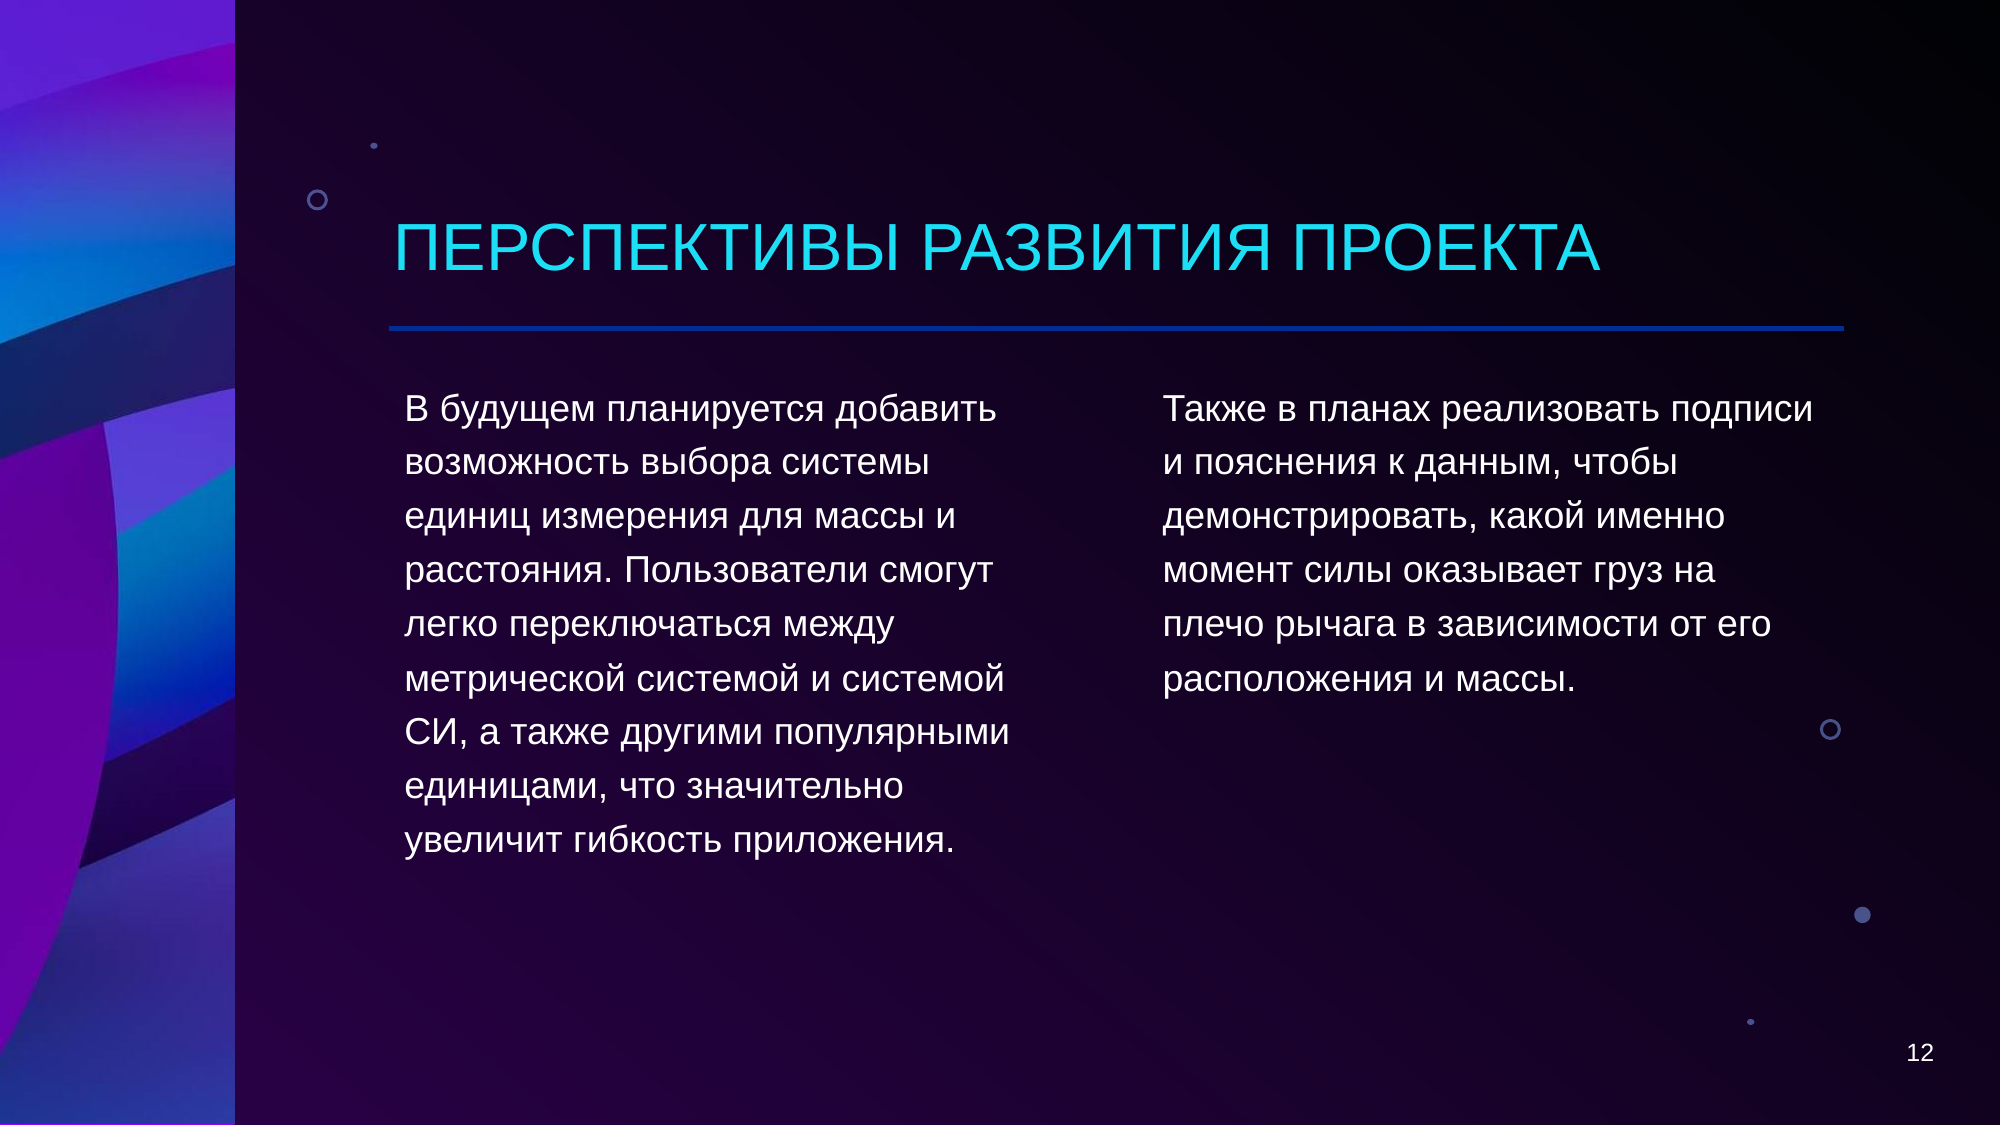

# Перспективы развития проекта
В будущем планируется добавить возможность выбора системы единиц измерения для массы и расстояния. Пользователи смогут легко переключаться между метрической системой и системой СИ, а также другими популярными единицами, что значительно увеличит гибкость приложения.
Также в планах реализовать подписи и пояснения к данным, чтобы демонстрировать, какой именно момент силы оказывает груз на плечо рычага в зависимости от его расположения и массы.
12